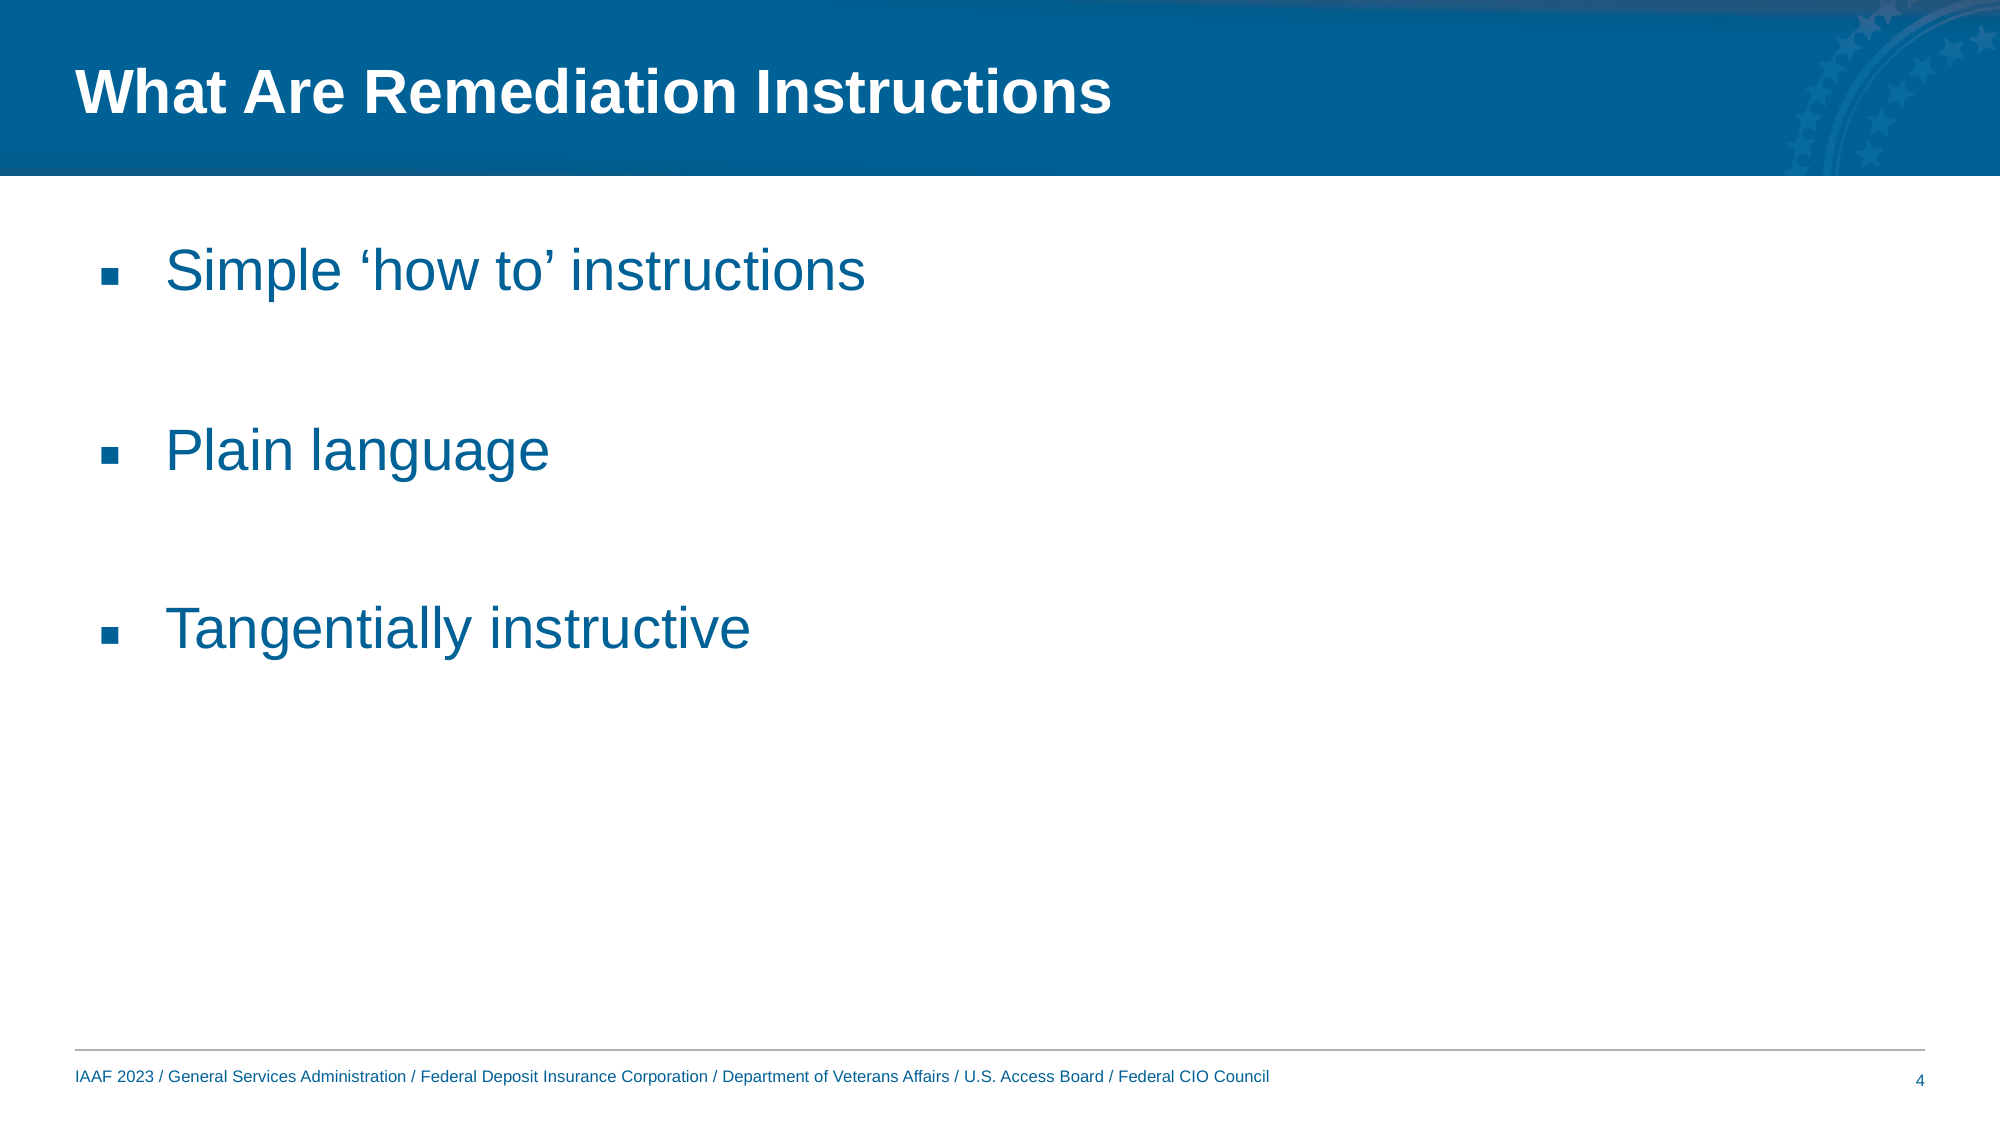

# What Are Remediation Instructions
Simple ‘how to’ instructions

Plain language

Tangentially instructive
4